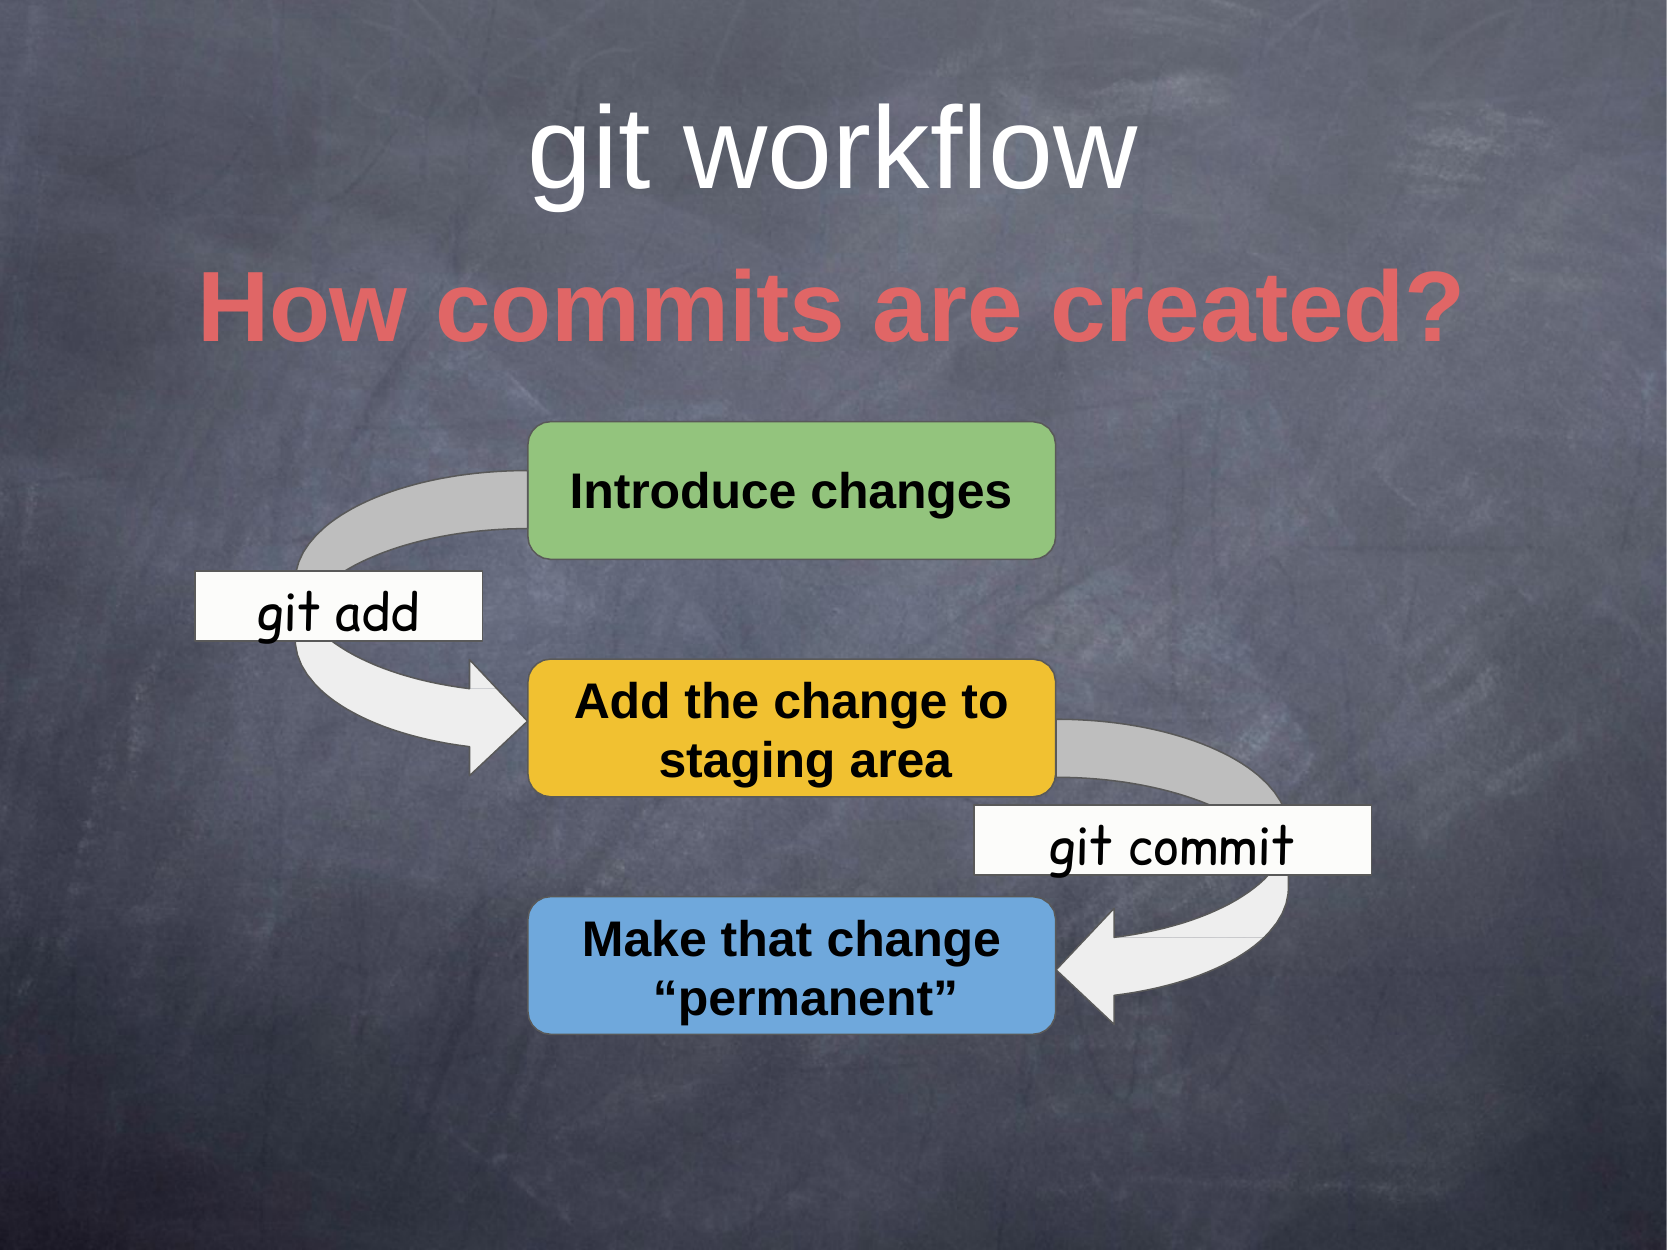

# git workflow
How commits are created?

Introduce changes

git add

Add the change to  staging area

git commit

Make that change  “permanent”